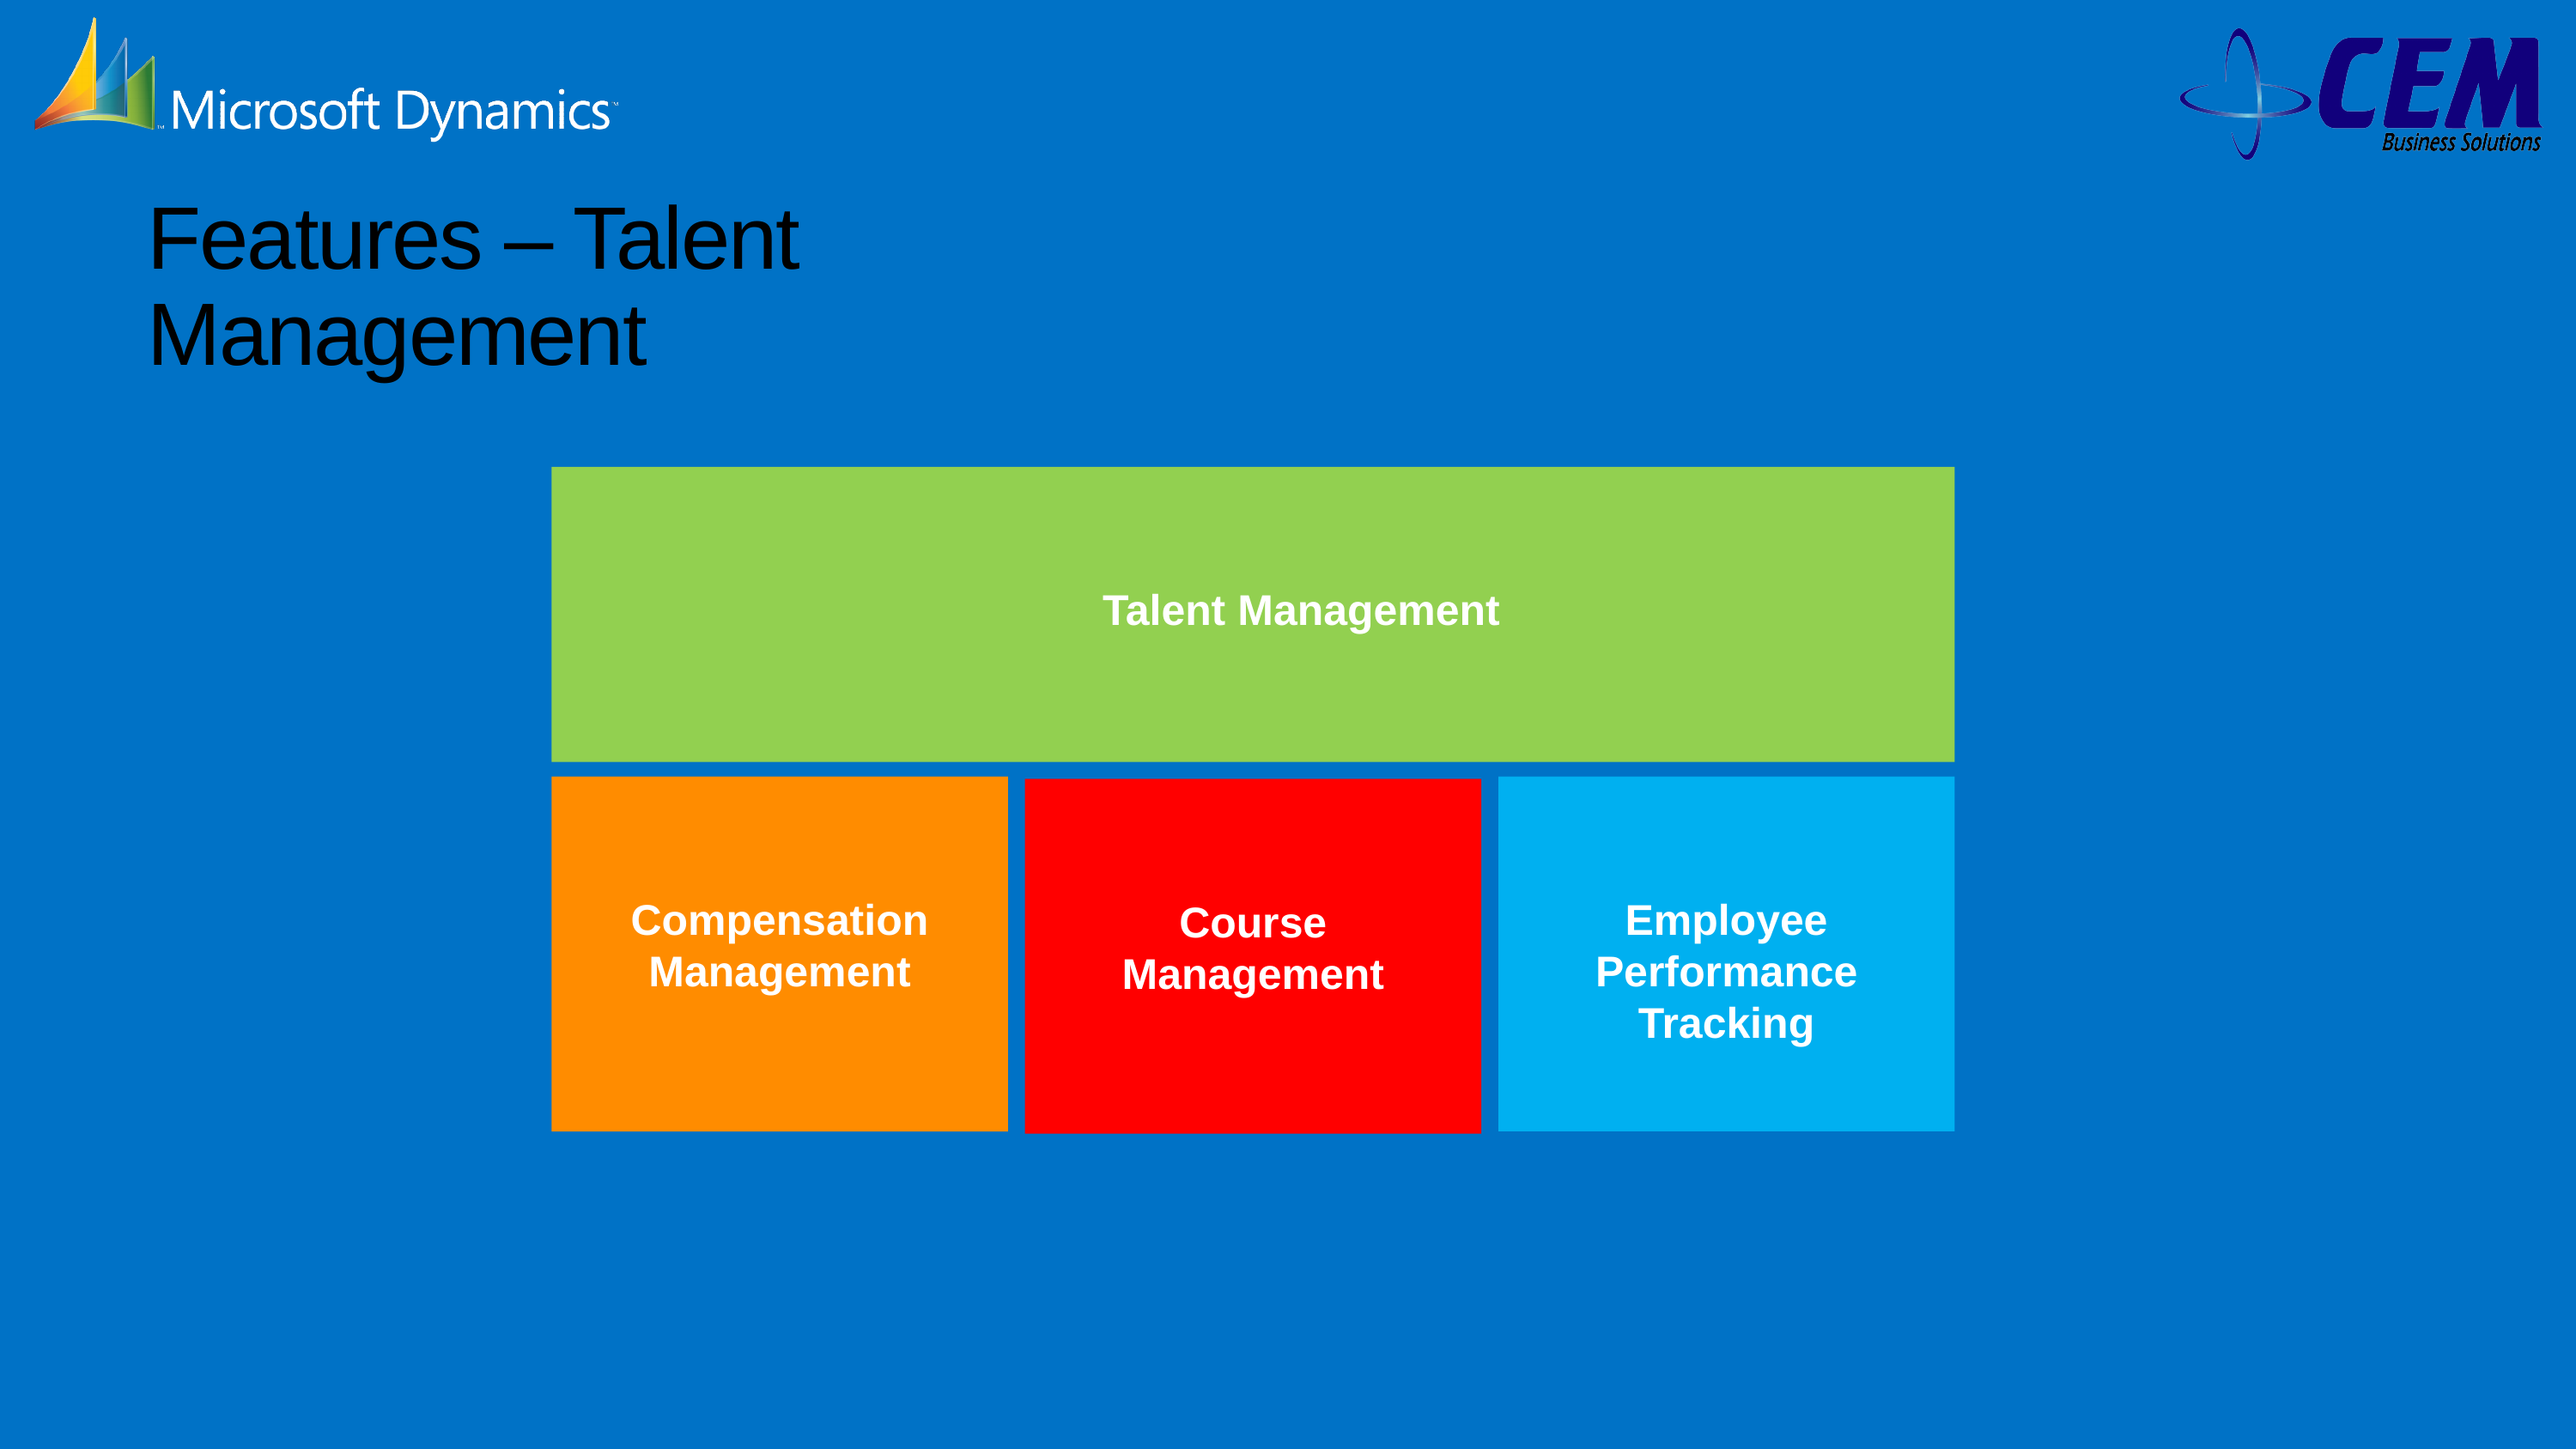

# Features – Talent Management

Talent Management

Employee Performance Tracking

Compensation Management

Course Management